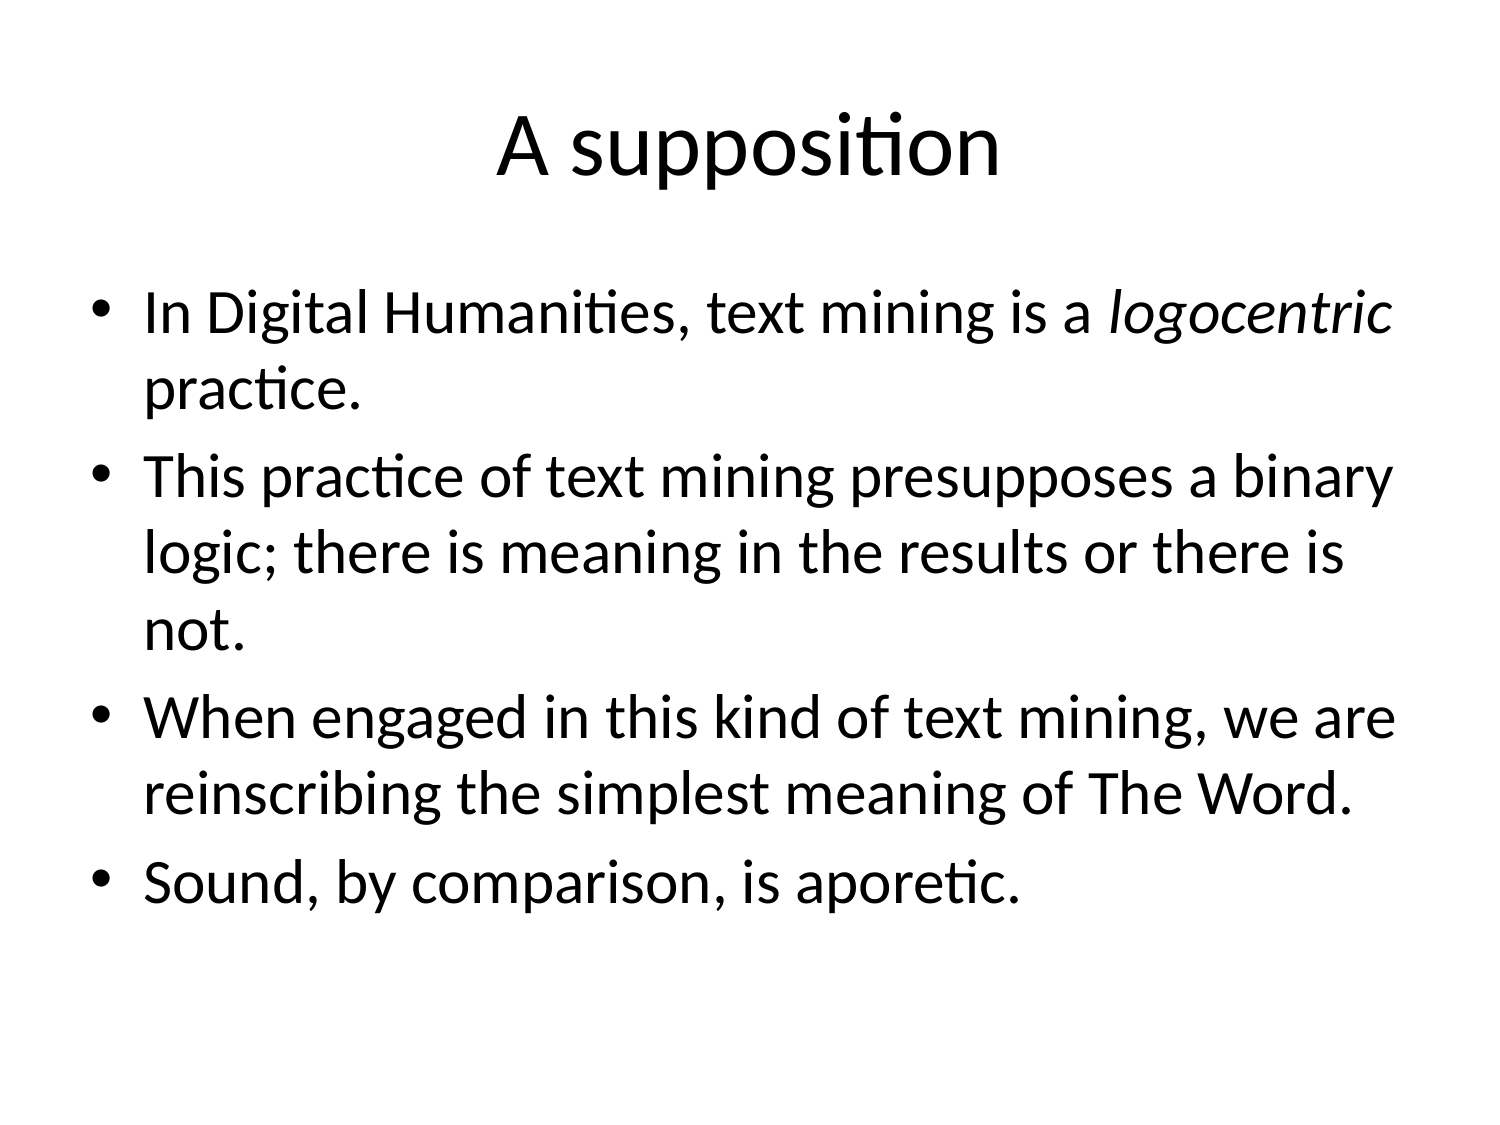

# A supposition
In Digital Humanities, text mining is a logocentric practice.
This practice of text mining presupposes a binary logic; there is meaning in the results or there is not.
When engaged in this kind of text mining, we are reinscribing the simplest meaning of The Word.
Sound, by comparison, is aporetic.